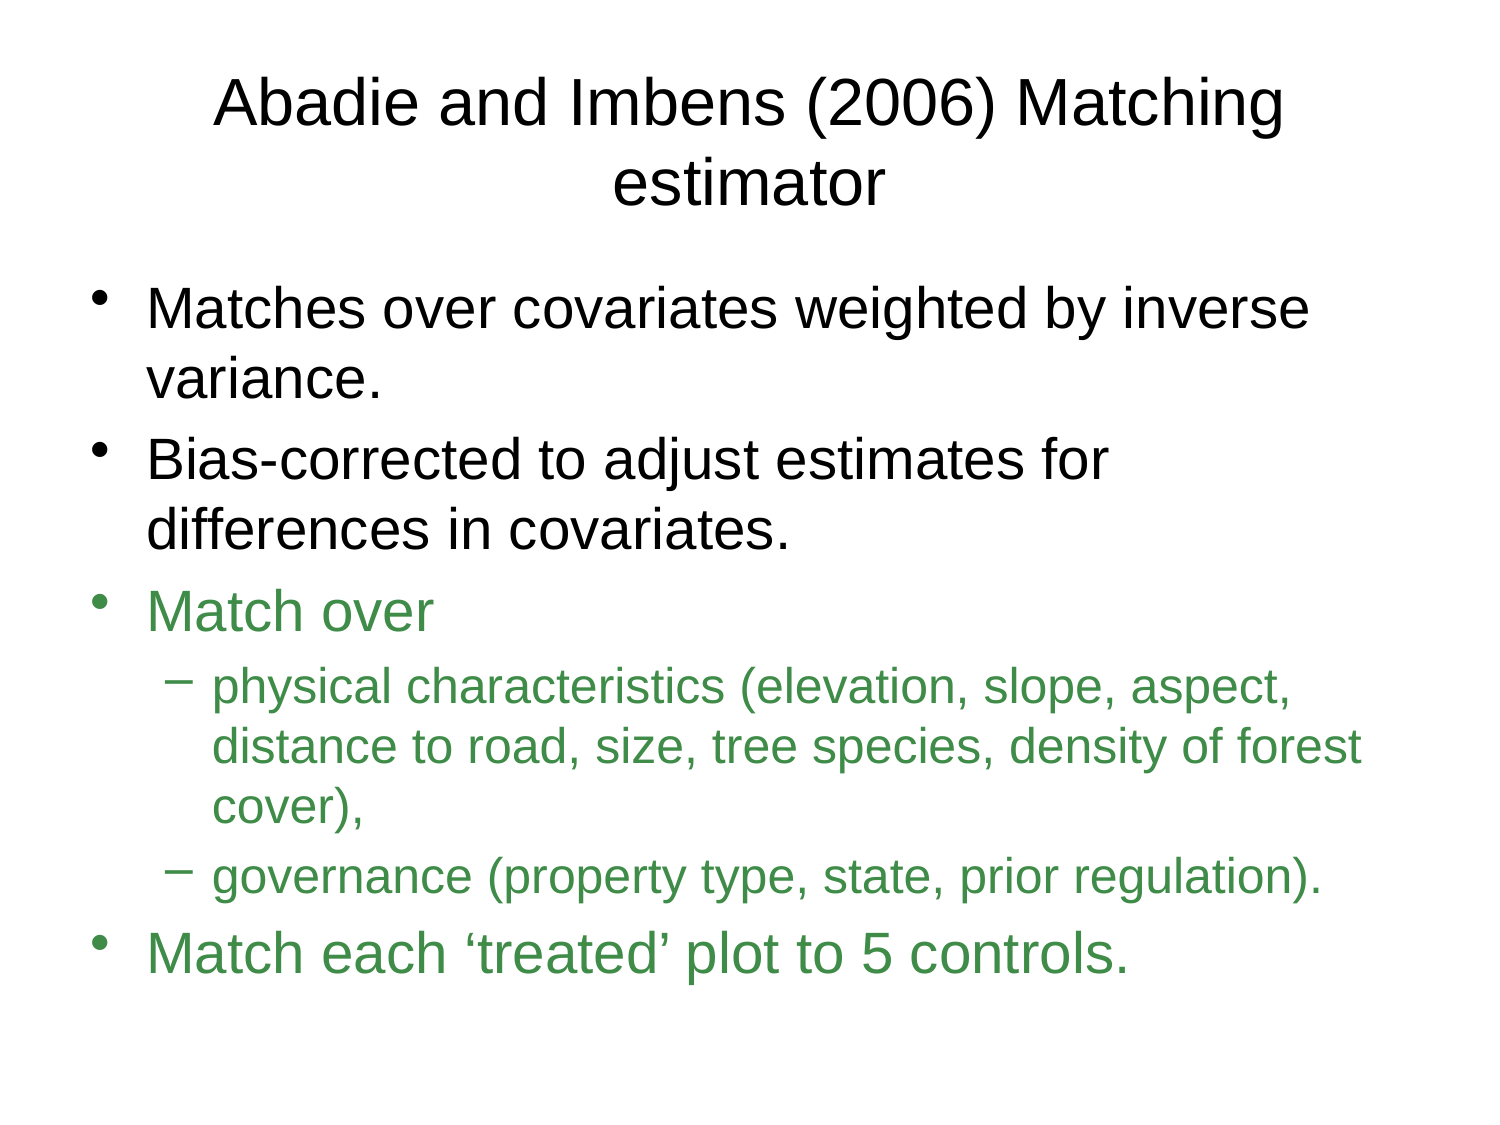

# Abadie and Imbens (2006) Matching estimator
Matches over covariates weighted by inverse variance.
Bias-corrected to adjust estimates for differences in covariates.
Match over
physical characteristics (elevation, slope, aspect, distance to road, size, tree species, density of forest cover),
governance (property type, state, prior regulation).
Match each ‘treated’ plot to 5 controls.